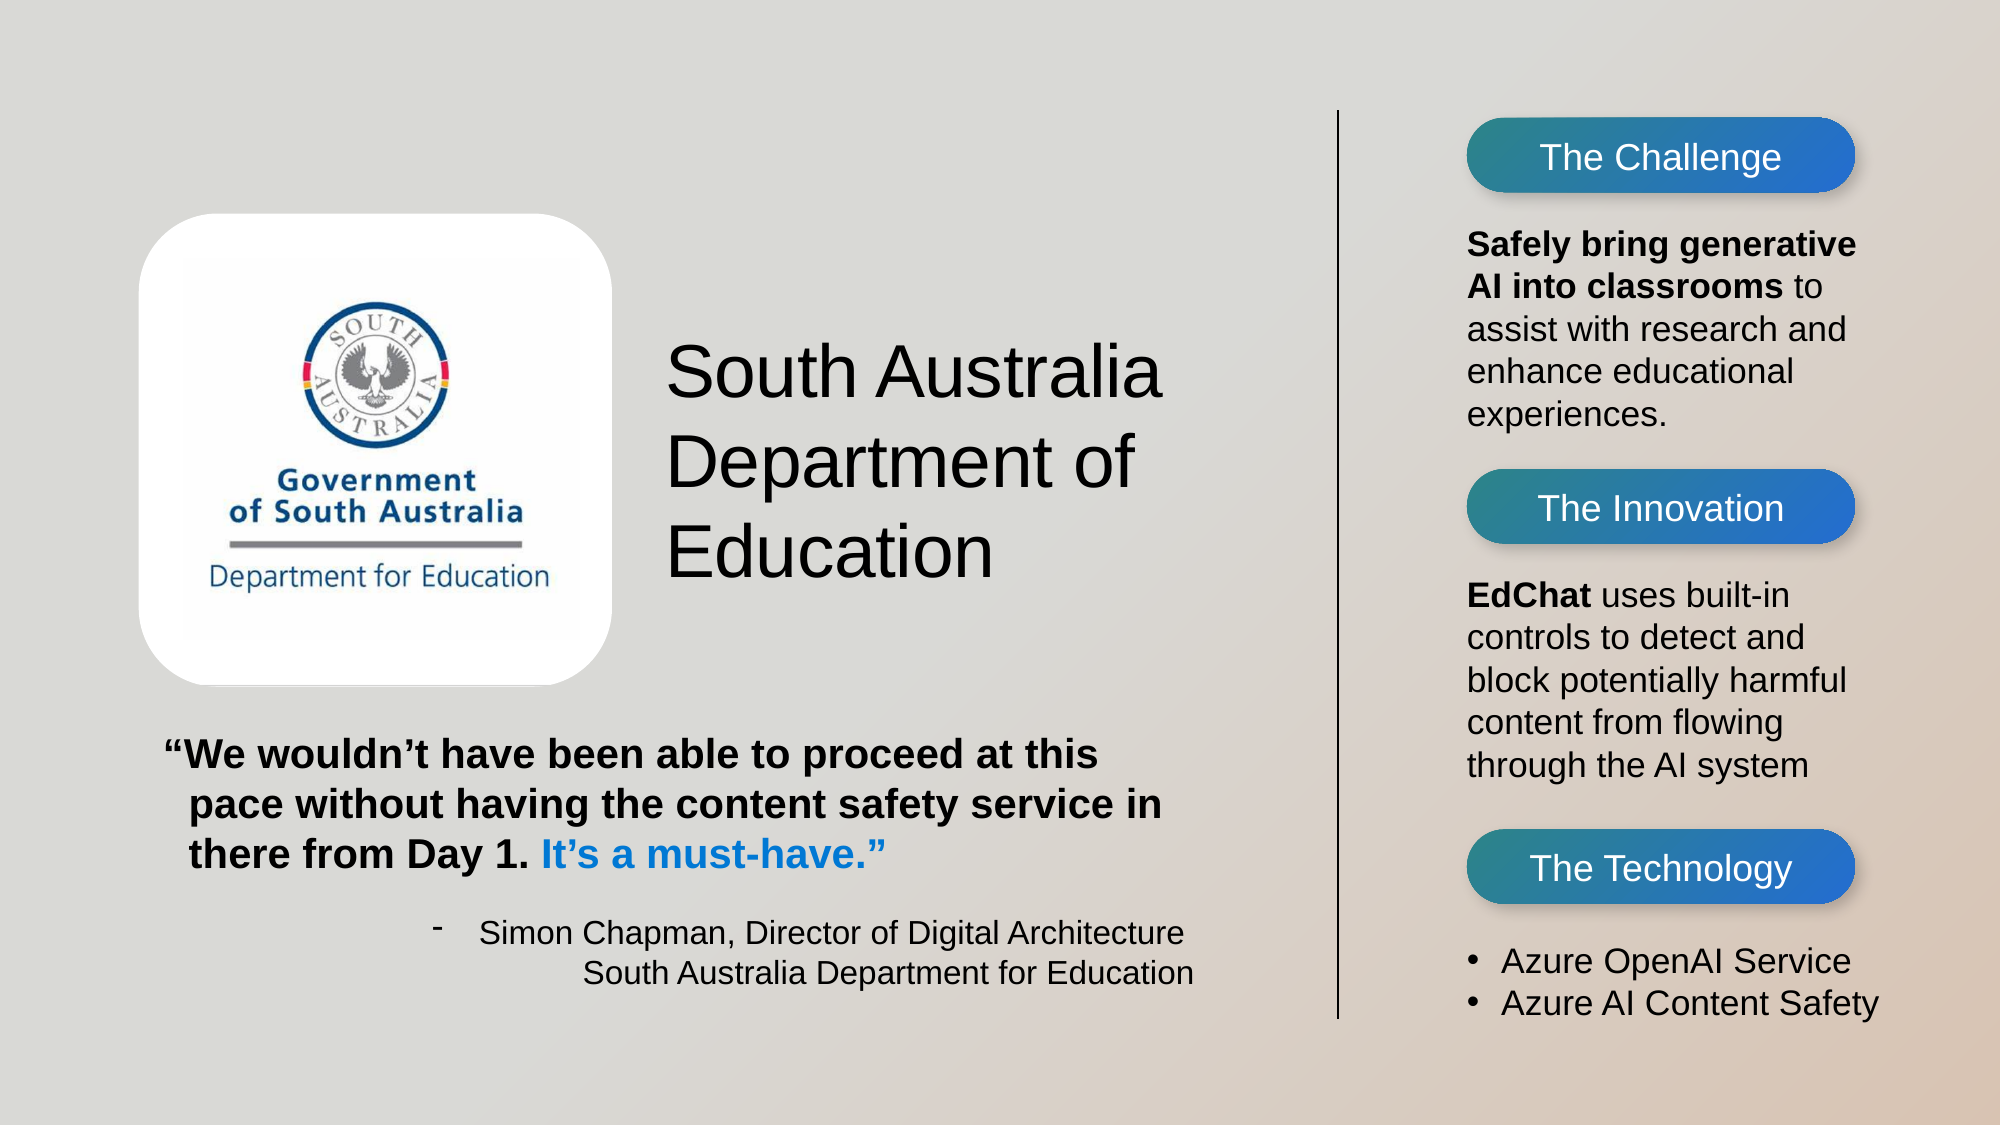

The Challenge

Safely bring generative AI into classrooms to assist with research and enhance educational experiences.
# South Australia Department of Education
The Innovation
EdChat uses built-in controls to detect and block potentially harmful content from flowing through the AI system
“We wouldn’t have been able to proceed at this pace without having the content safety service in there from Day 1. It’s a must-have.”
The Technology
Simon Chapman, Director of Digital Architecture
South Australia Department for Education
Azure OpenAI Service
Azure AI Content Safety